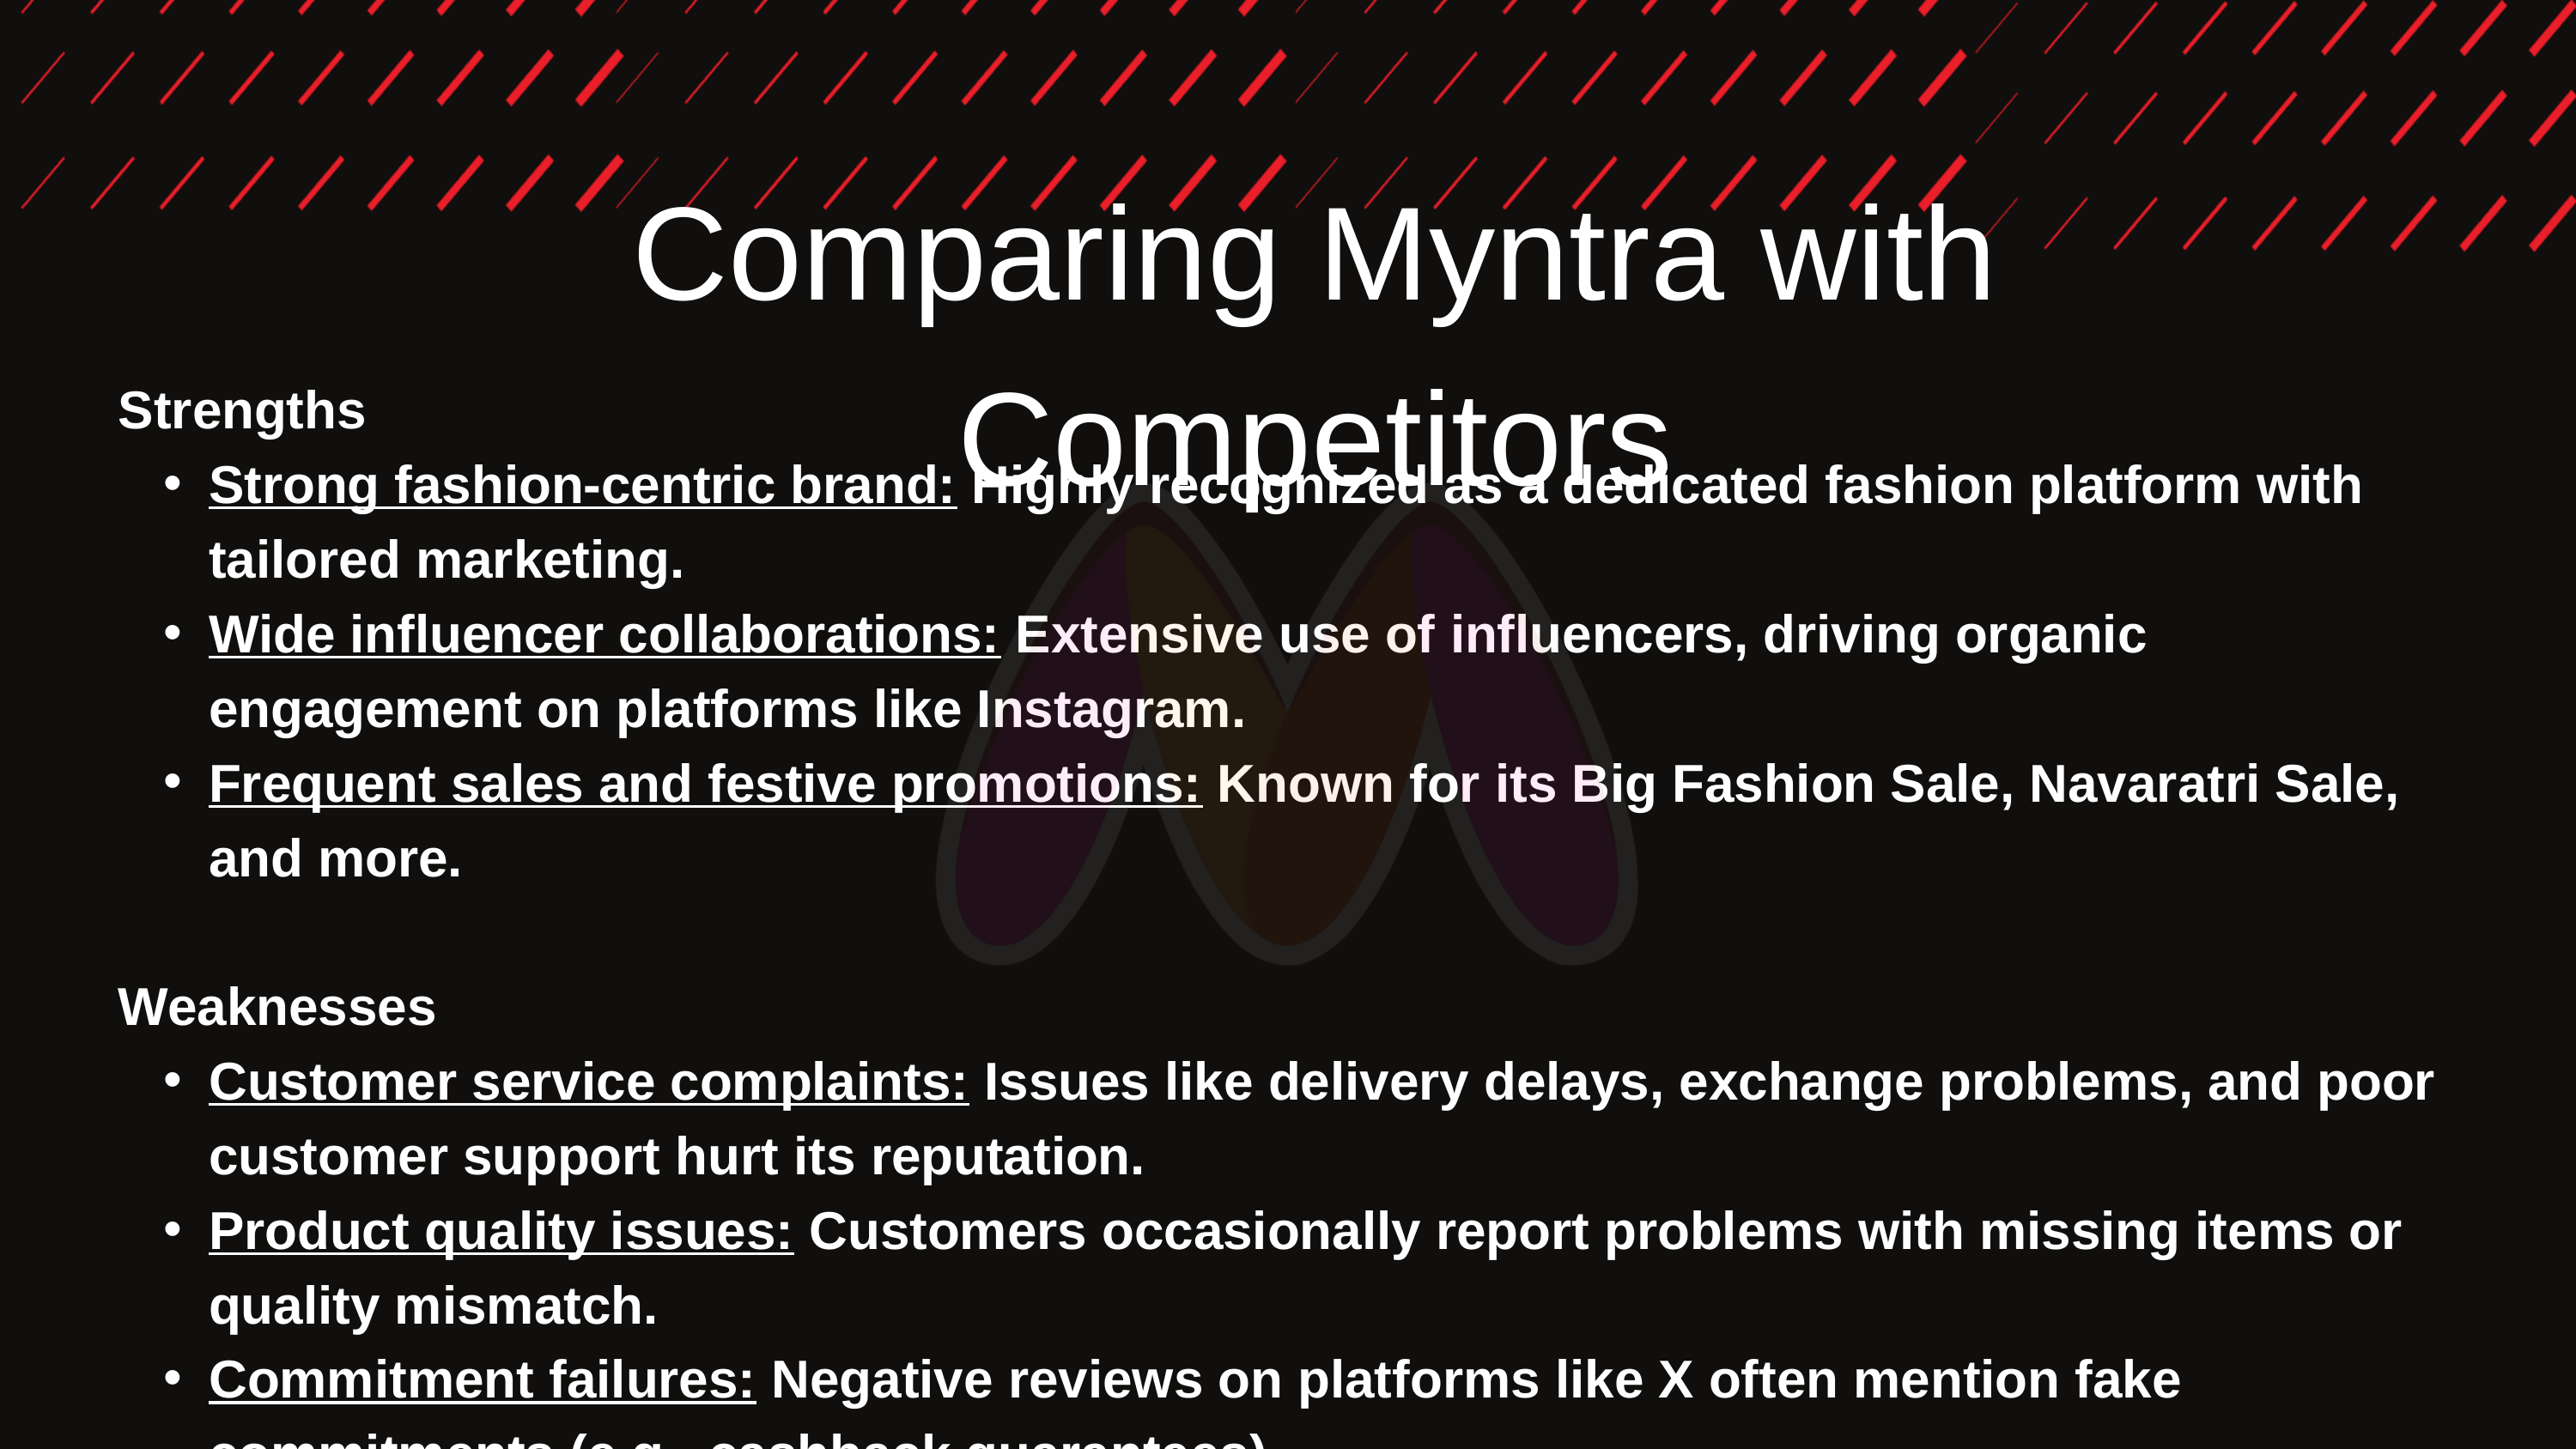

Comparing Myntra with Competitors

Strengths
Strong fashion-centric brand: Highly recognized as a dedicated fashion platform with tailored marketing.
Wide influencer collaborations: Extensive use of influencers, driving organic engagement on platforms like Instagram.
Frequent sales and festive promotions: Known for its Big Fashion Sale, Navaratri Sale, and more.

Weaknesses
Customer service complaints: Issues like delivery delays, exchange problems, and poor customer support hurt its reputation.
Product quality issues: Customers occasionally report problems with missing items or quality mismatch.
Commitment failures: Negative reviews on platforms like X often mention fake commitments (e.g., cashback guarantees).